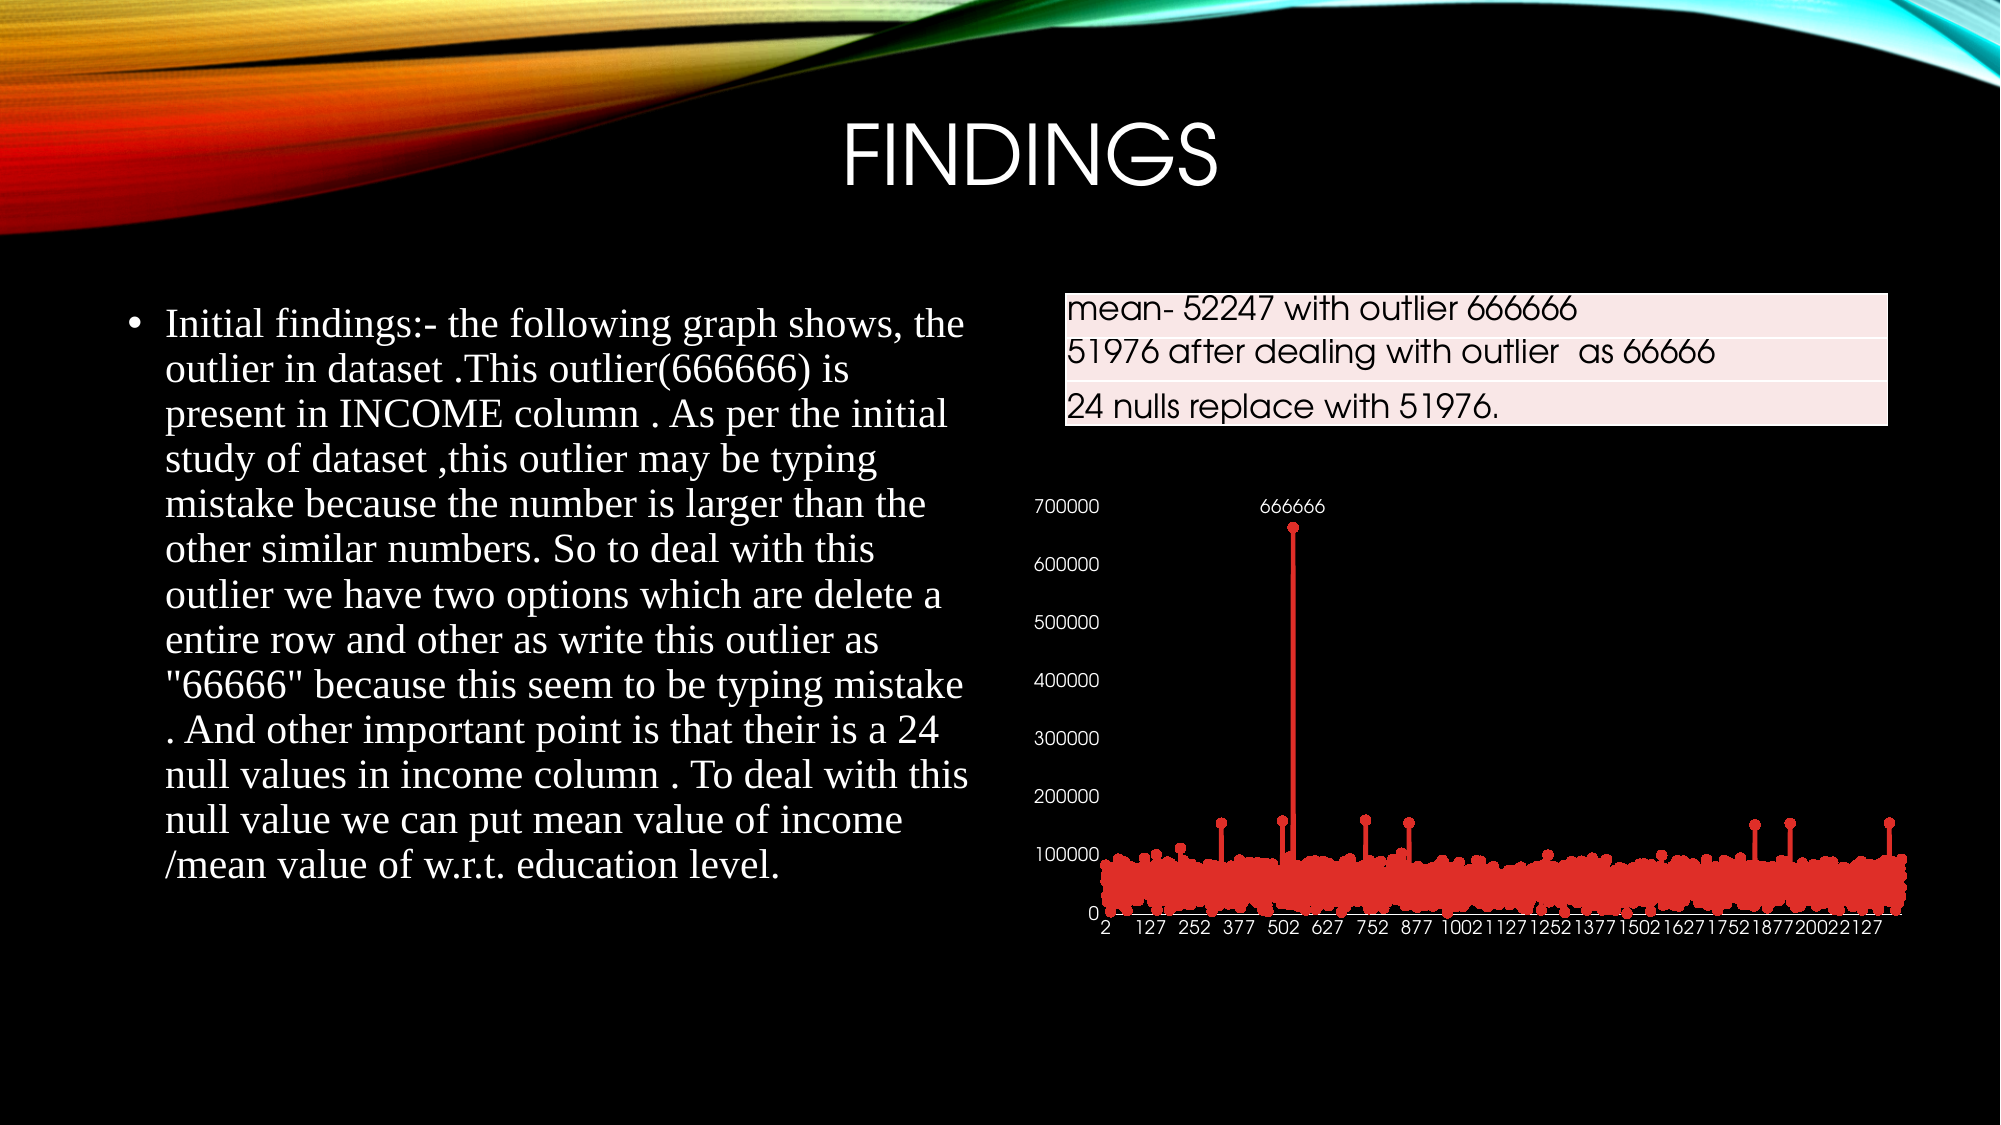

# findings
Initial findings:- the following graph shows, the outlier in dataset .This outlier(666666) is present in INCOME column . As per the initial study of dataset ,this outlier may be typing mistake because the number is larger than the other similar numbers. So to deal with this outlier we have two options which are delete a entire row and other as write this outlier as "66666" because this seem to be typing mistake . And other important point is that their is a 24 null values in income column . To deal with this null value we can put mean value of income /mean value of w.r.t. education level.

| mean- 52247 with outlier 666666 |
| --- |
| 51976 after dealing with outlier as 66666 |
| 24 nulls replace with 51976. |

### Chart

| Category |  |
|---|---|